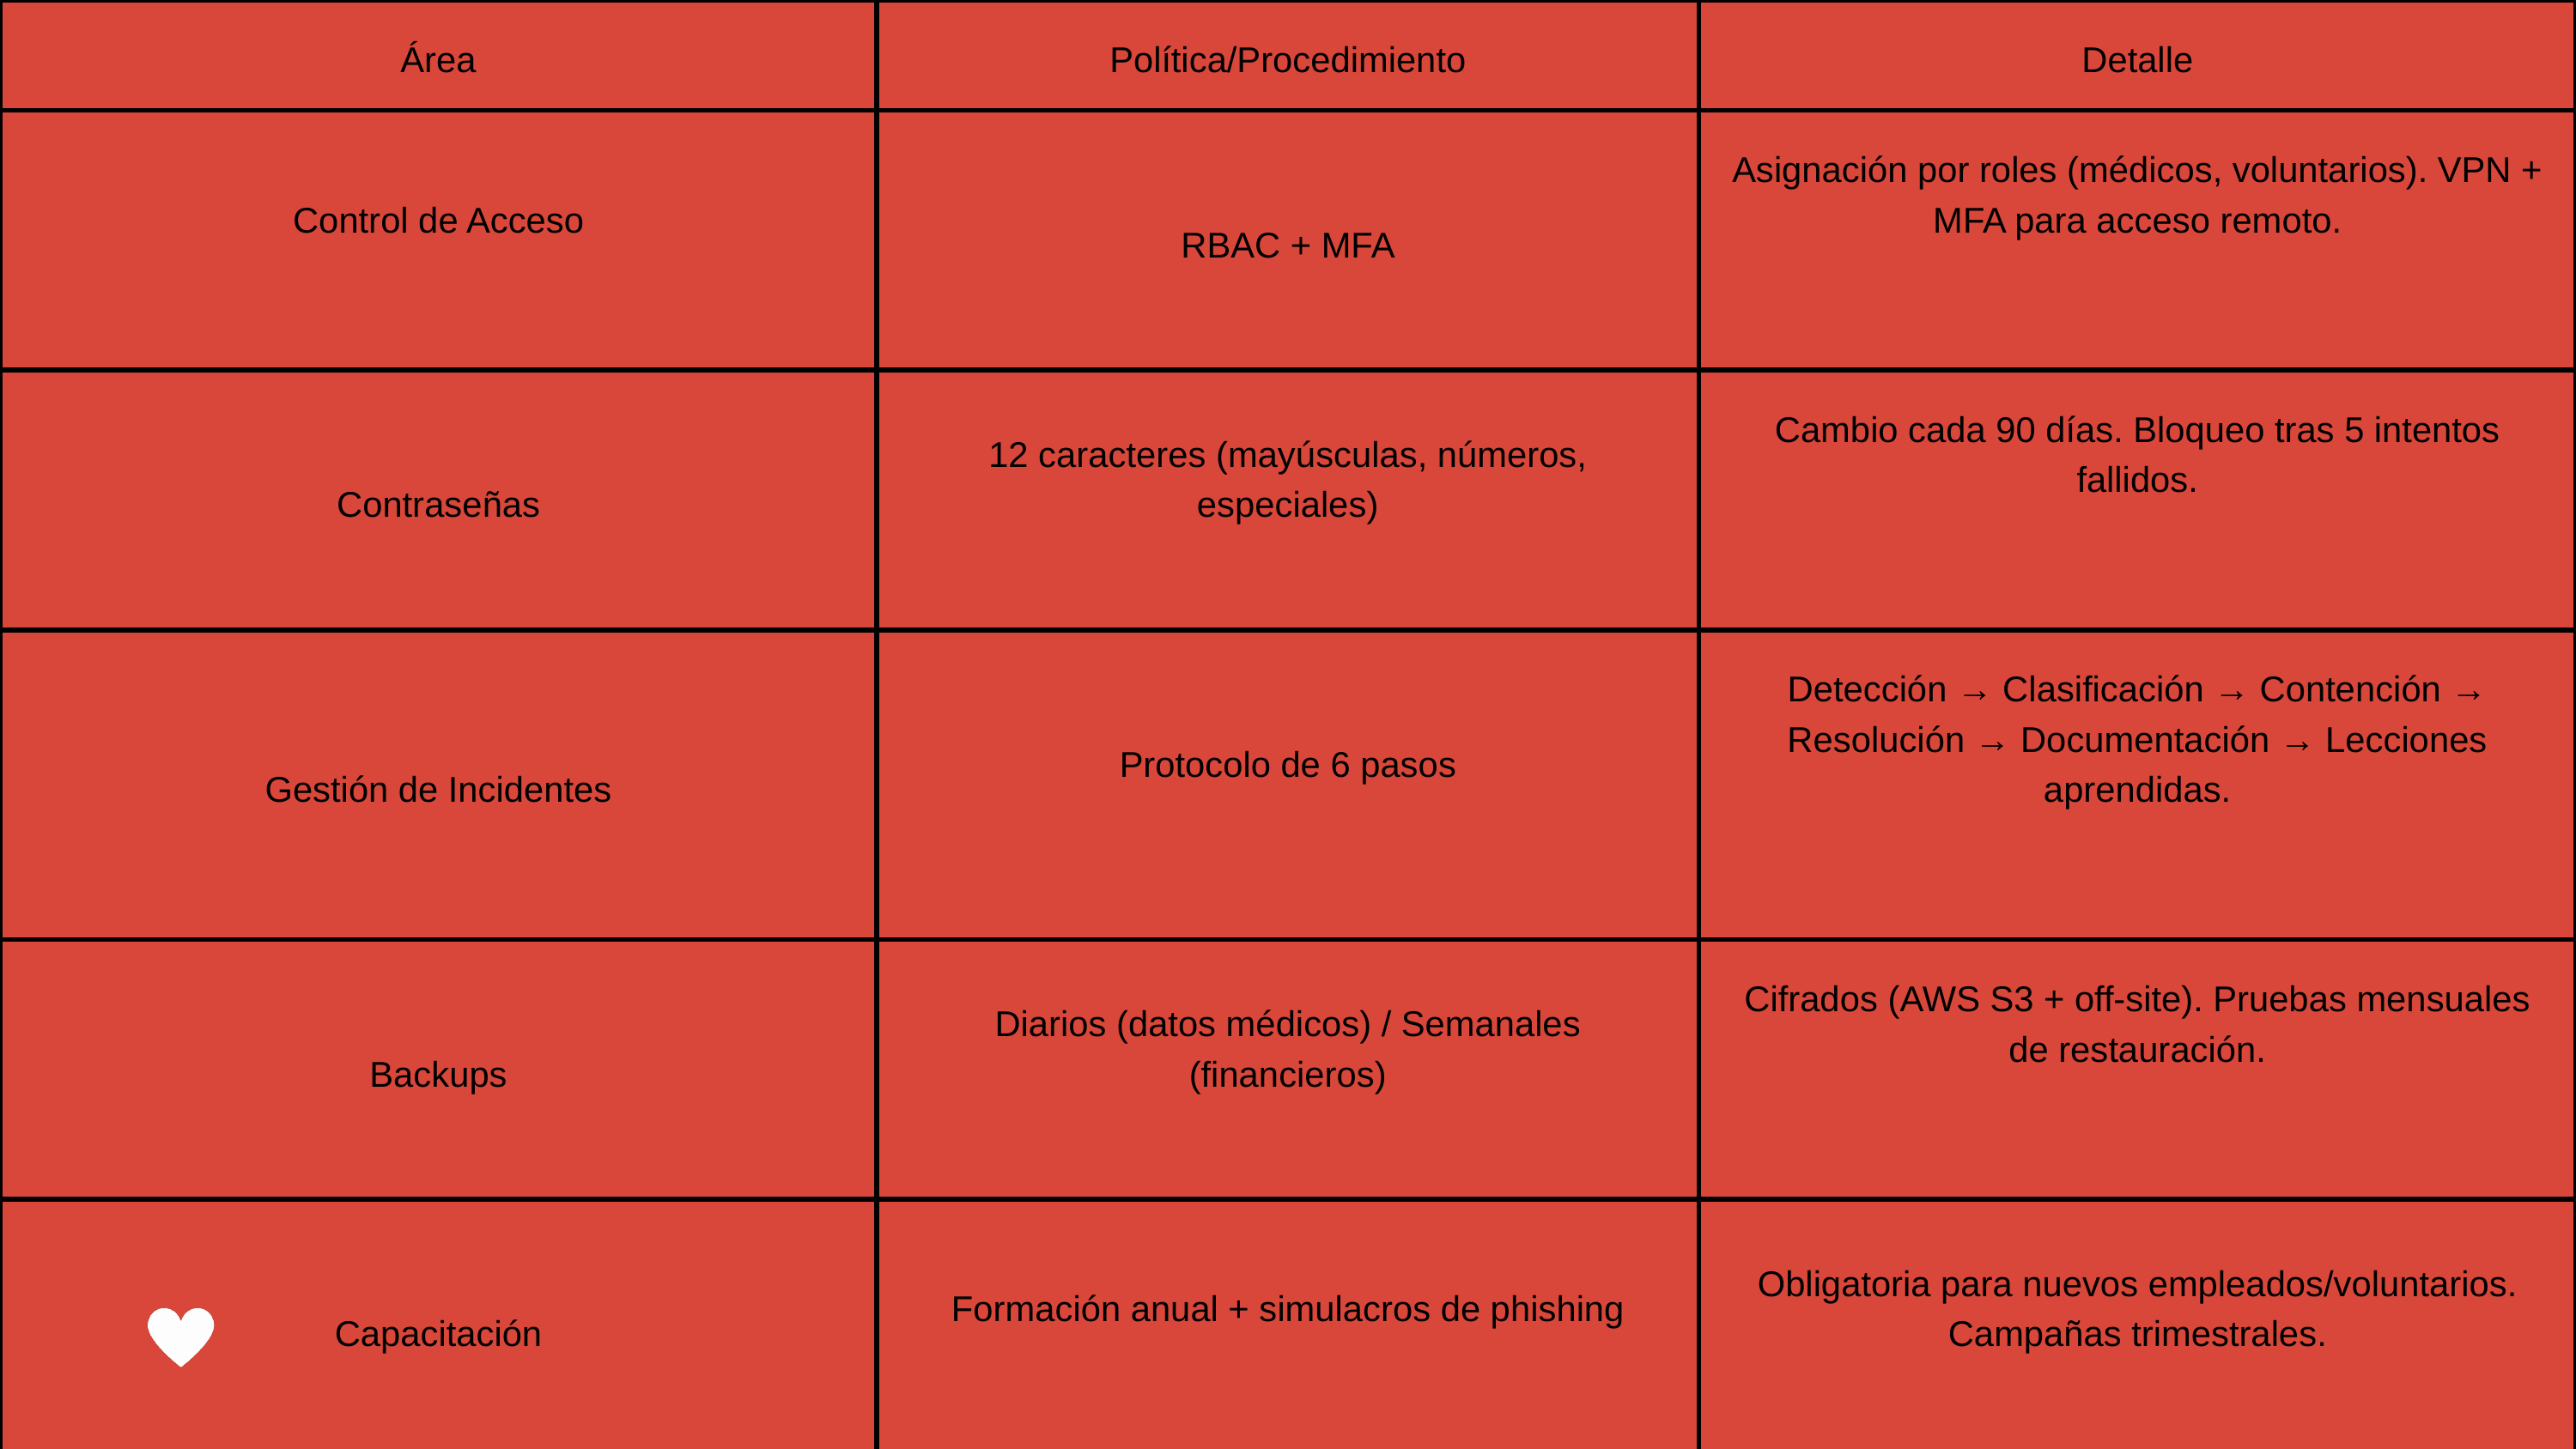

| Área | Política/Procedimiento | Detalle |
| --- | --- | --- |
| Control de Acceso | RBAC + MFA | Asignación por roles (médicos, voluntarios). VPN + MFA para acceso remoto. |
| Contraseñas | 12 caracteres (mayúsculas, números, especiales) | Cambio cada 90 días. Bloqueo tras 5 intentos fallidos. |
| Gestión de Incidentes | Protocolo de 6 pasos | Detección → Clasificación → Contención → Resolución → Documentación → Lecciones aprendidas. |
| Backups | Diarios (datos médicos) / Semanales (financieros) | Cifrados (AWS S3 + off-site). Pruebas mensuales de restauración. |
| Capacitación | Formación anual + simulacros de phishing | Obligatoria para nuevos empleados/voluntarios. Campañas trimestrales. |